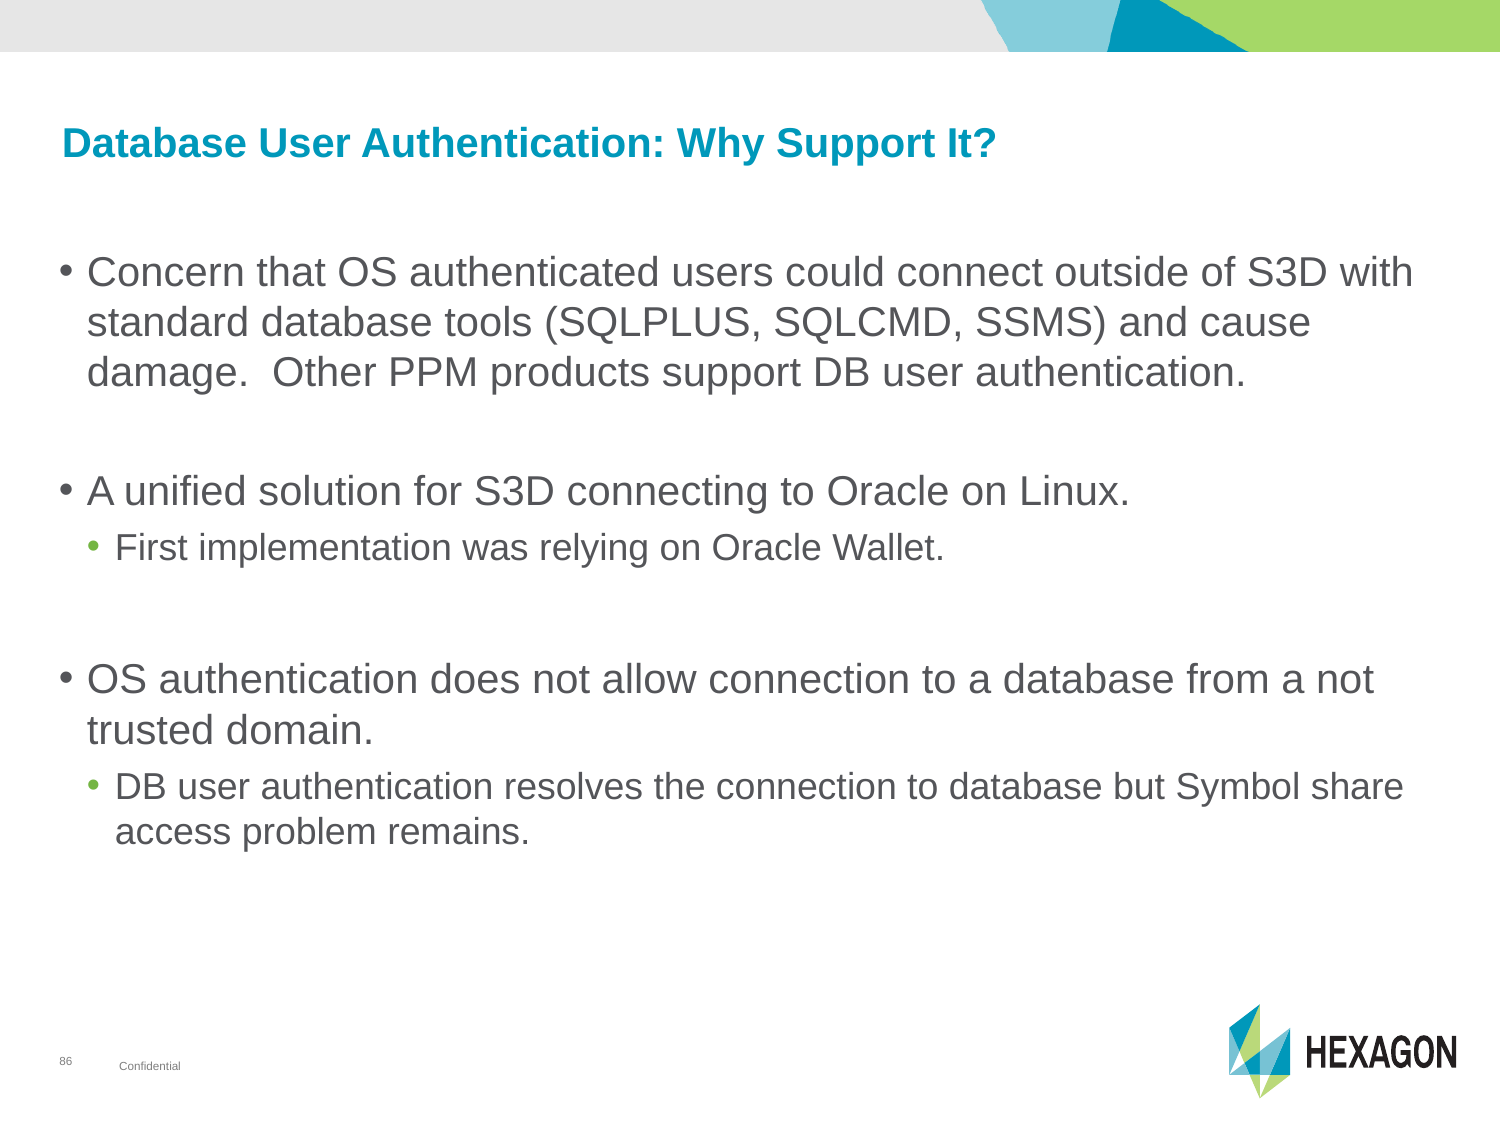

# Database User Authentication: Why Support It?
Concern that OS authenticated users could connect outside of S3D with standard database tools (SQLPLUS, SQLCMD, SSMS) and cause damage.  Other PPM products support DB user authentication.

A unified solution for S3D connecting to Oracle on Linux.
First implementation was relying on Oracle Wallet.

OS authentication does not allow connection to a database from a not trusted domain.
DB user authentication resolves the connection to database but Symbol share access problem remains.